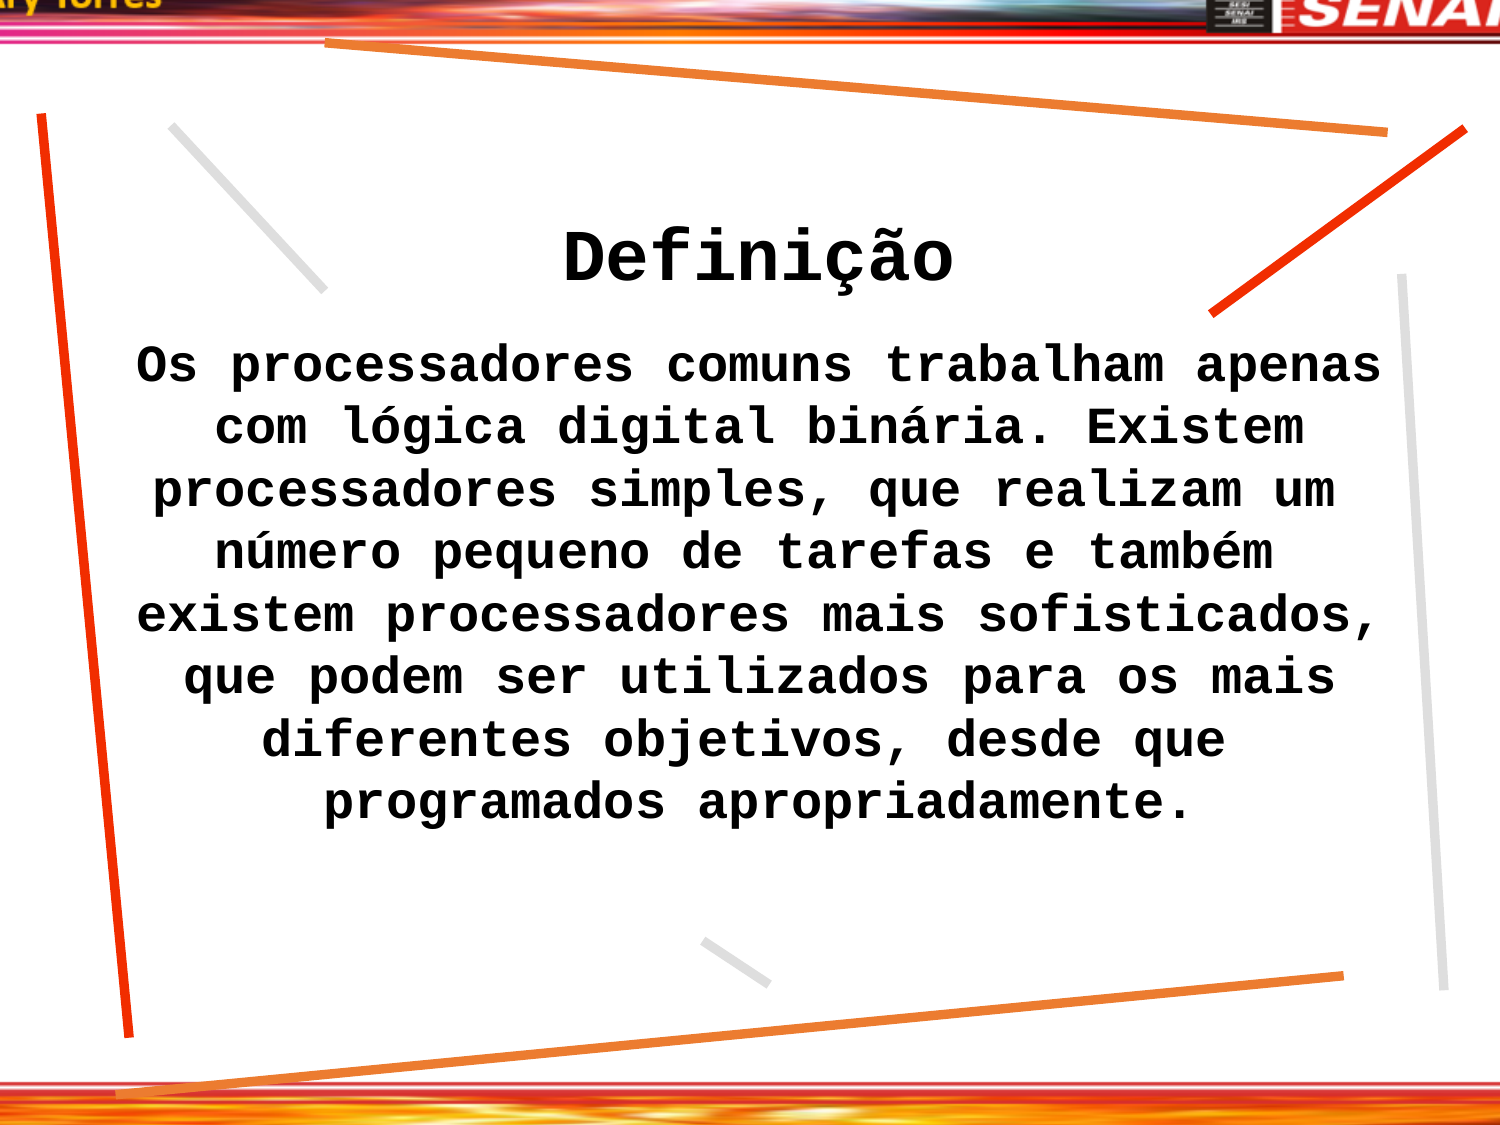

# Definição
Os processadores comuns trabalham apenas  com lógica digital binária. Existem  processadores simples, que realizam um  número pequeno de tarefas e também  existem processadores mais sofisticados,  que podem ser utilizados para os mais  diferentes objetivos, desde que  programados apropriadamente.